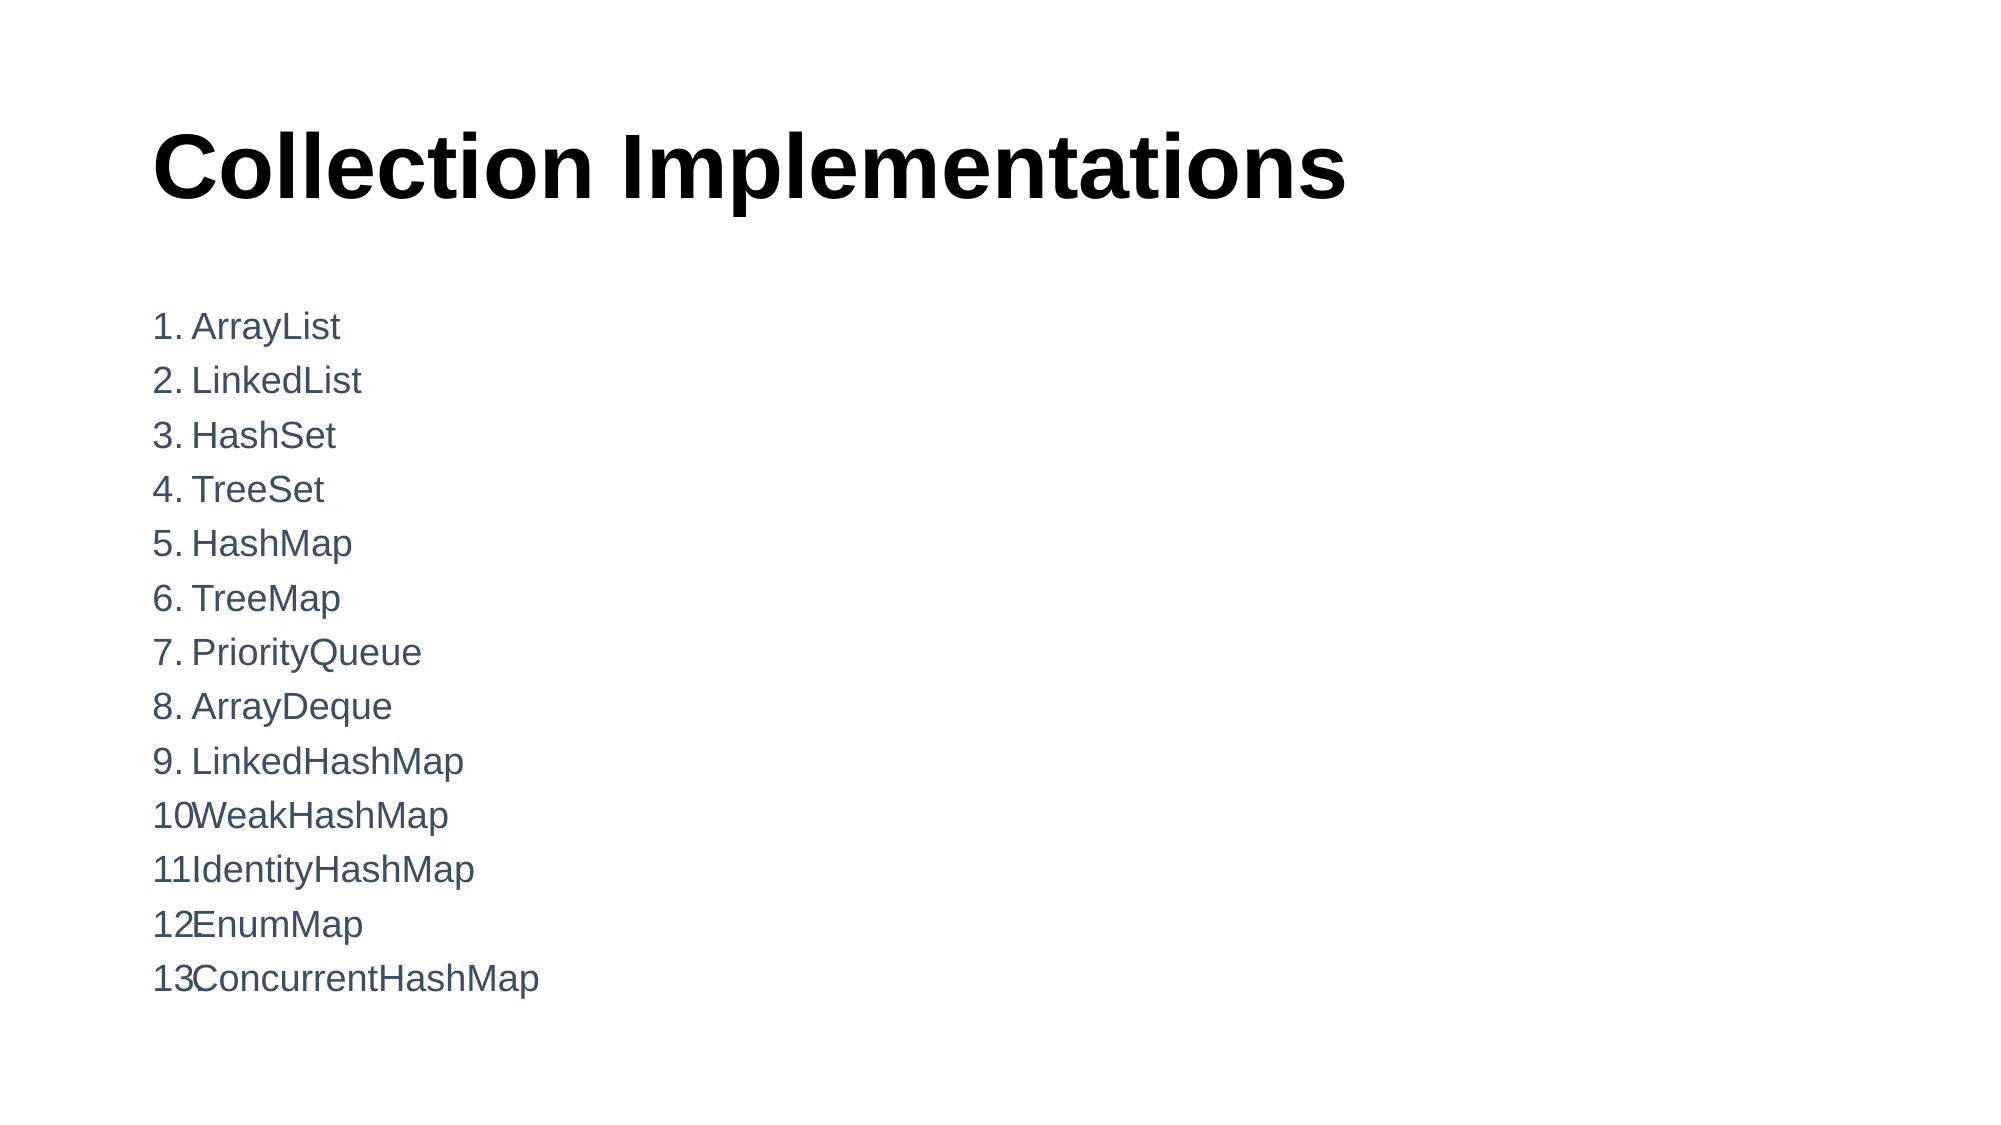

# Collection Implementations
ArrayList
LinkedList
HashSet
TreeSet
HashMap
TreeMap
PriorityQueue
ArrayDeque
LinkedHashMap
WeakHashMap
IdentityHashMap
EnumMap
ConcurrentHashMap